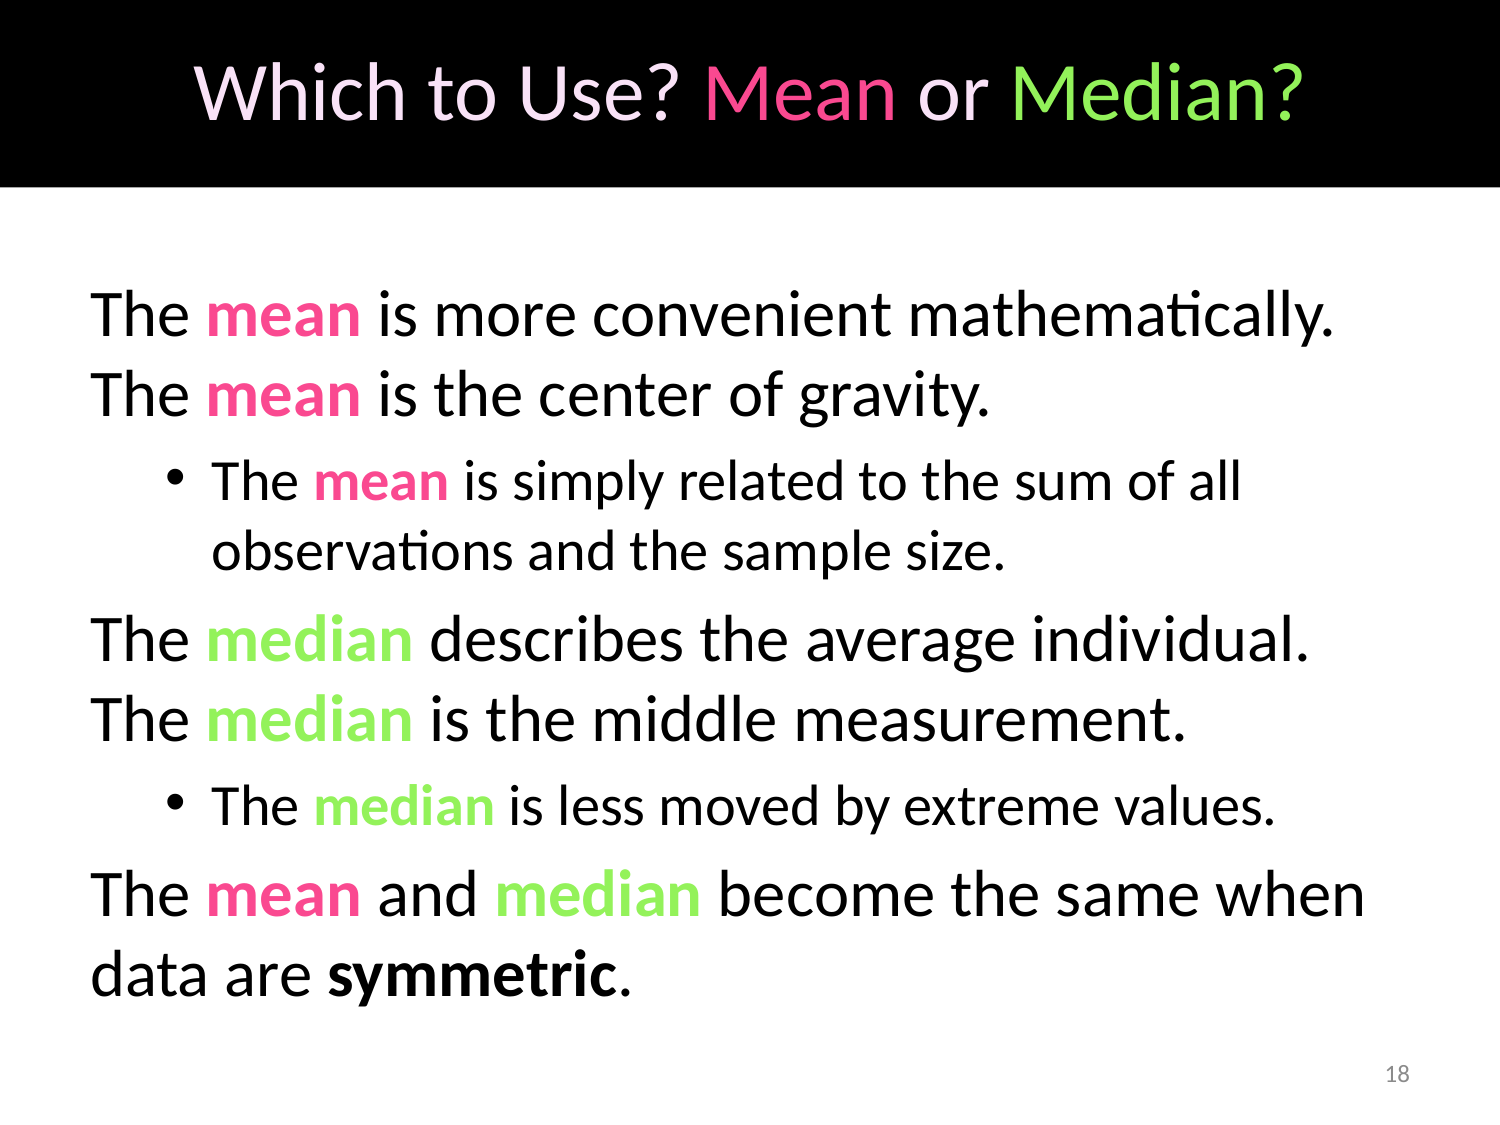

# Which to Use? Mean or Median?
The mean is more convenient mathematically. The mean is the center of gravity.
The mean is simply related to the sum of all observations and the sample size.
The median describes the average individual. The median is the middle measurement.
The median is less moved by extreme values.
The mean and median become the same when data are symmetric.

18